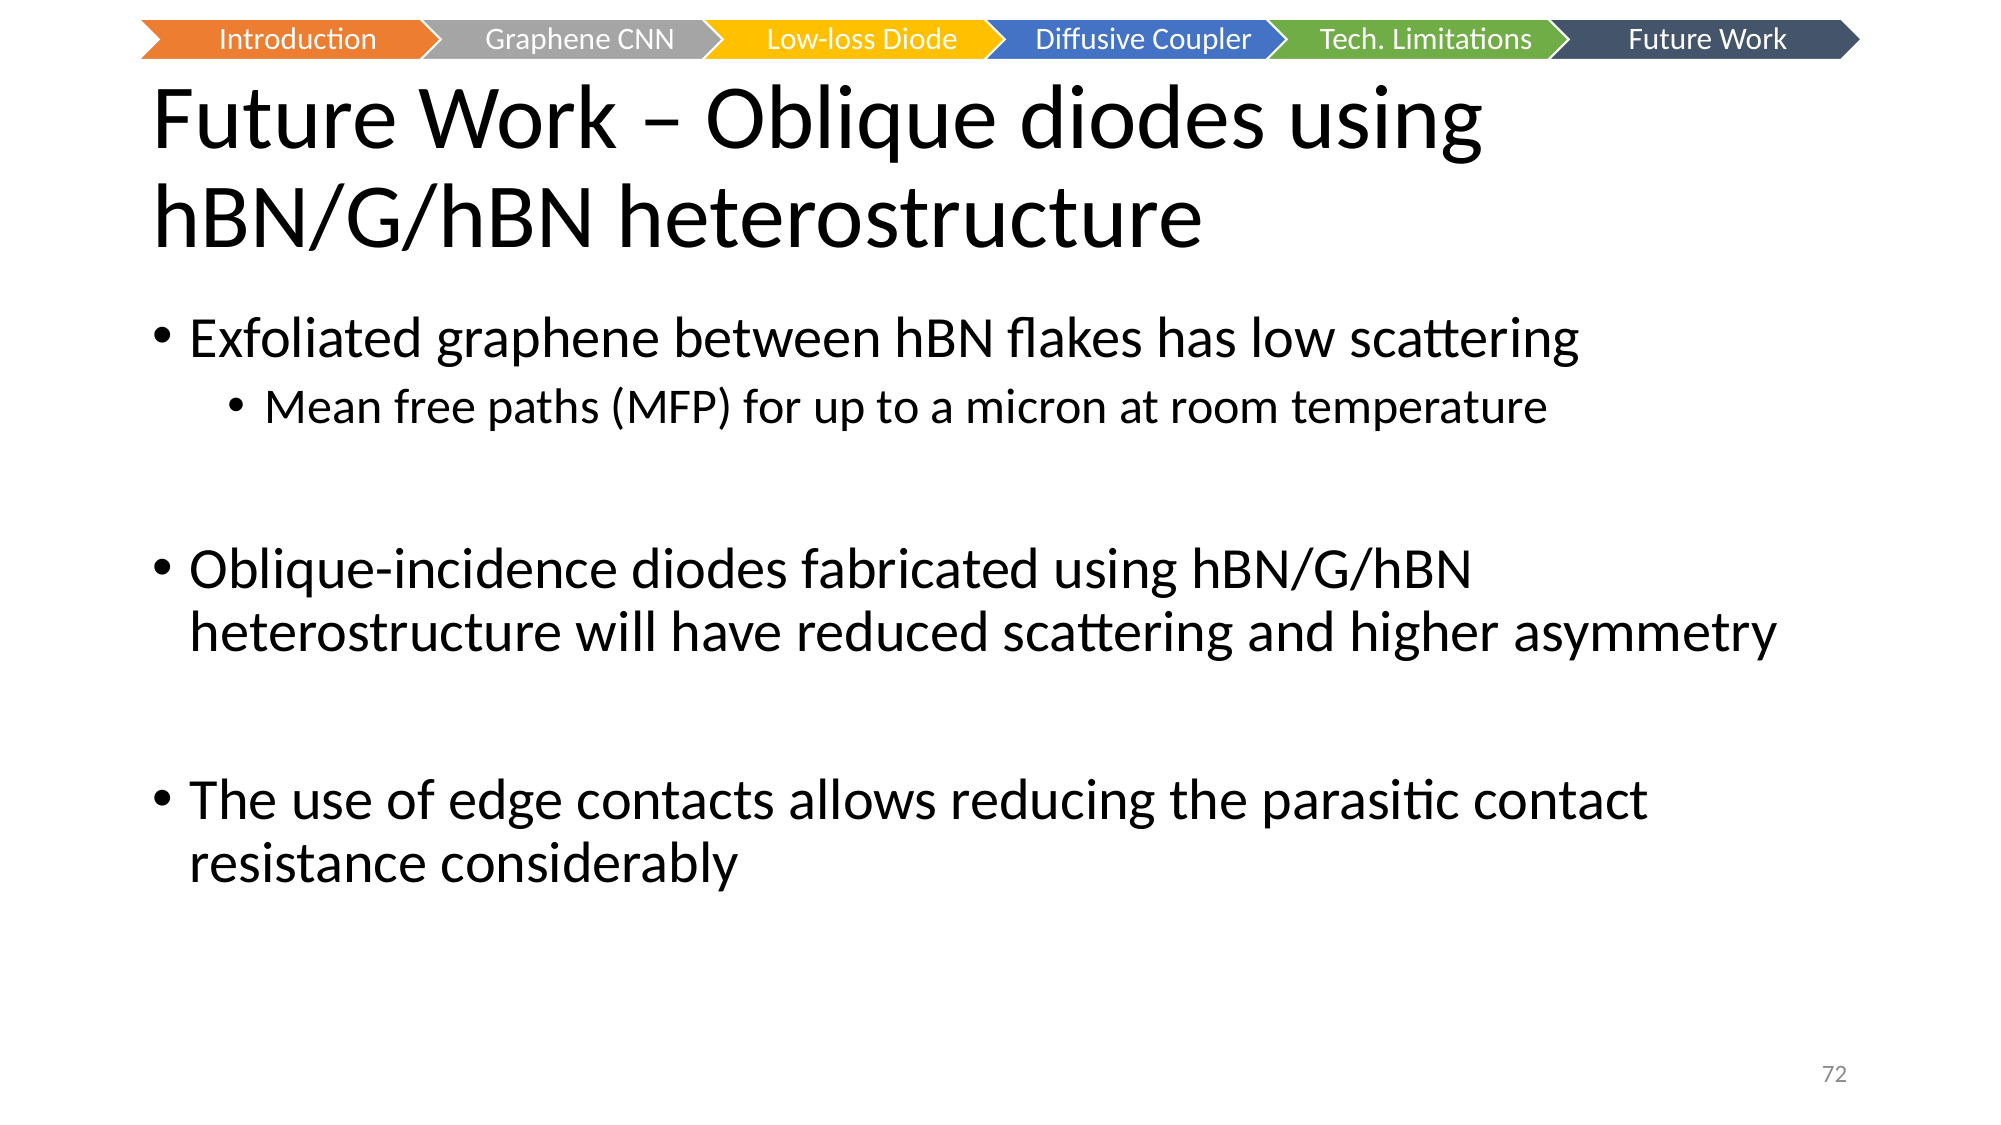

Introduction
Graphene CNN
Low-loss Diode
Diffusive Coupler
Tech. Limitations
Future Work
# Future Work – Oblique diodes using hBN/G/hBN heterostructure
Exfoliated graphene between hBN flakes has low scattering
Mean free paths (MFP) for up to a micron at room temperature

Oblique-incidence diodes fabricated using hBN/G/hBN heterostructure will have reduced scattering and higher asymmetry

The use of edge contacts allows reducing the parasitic contact resistance considerably
72